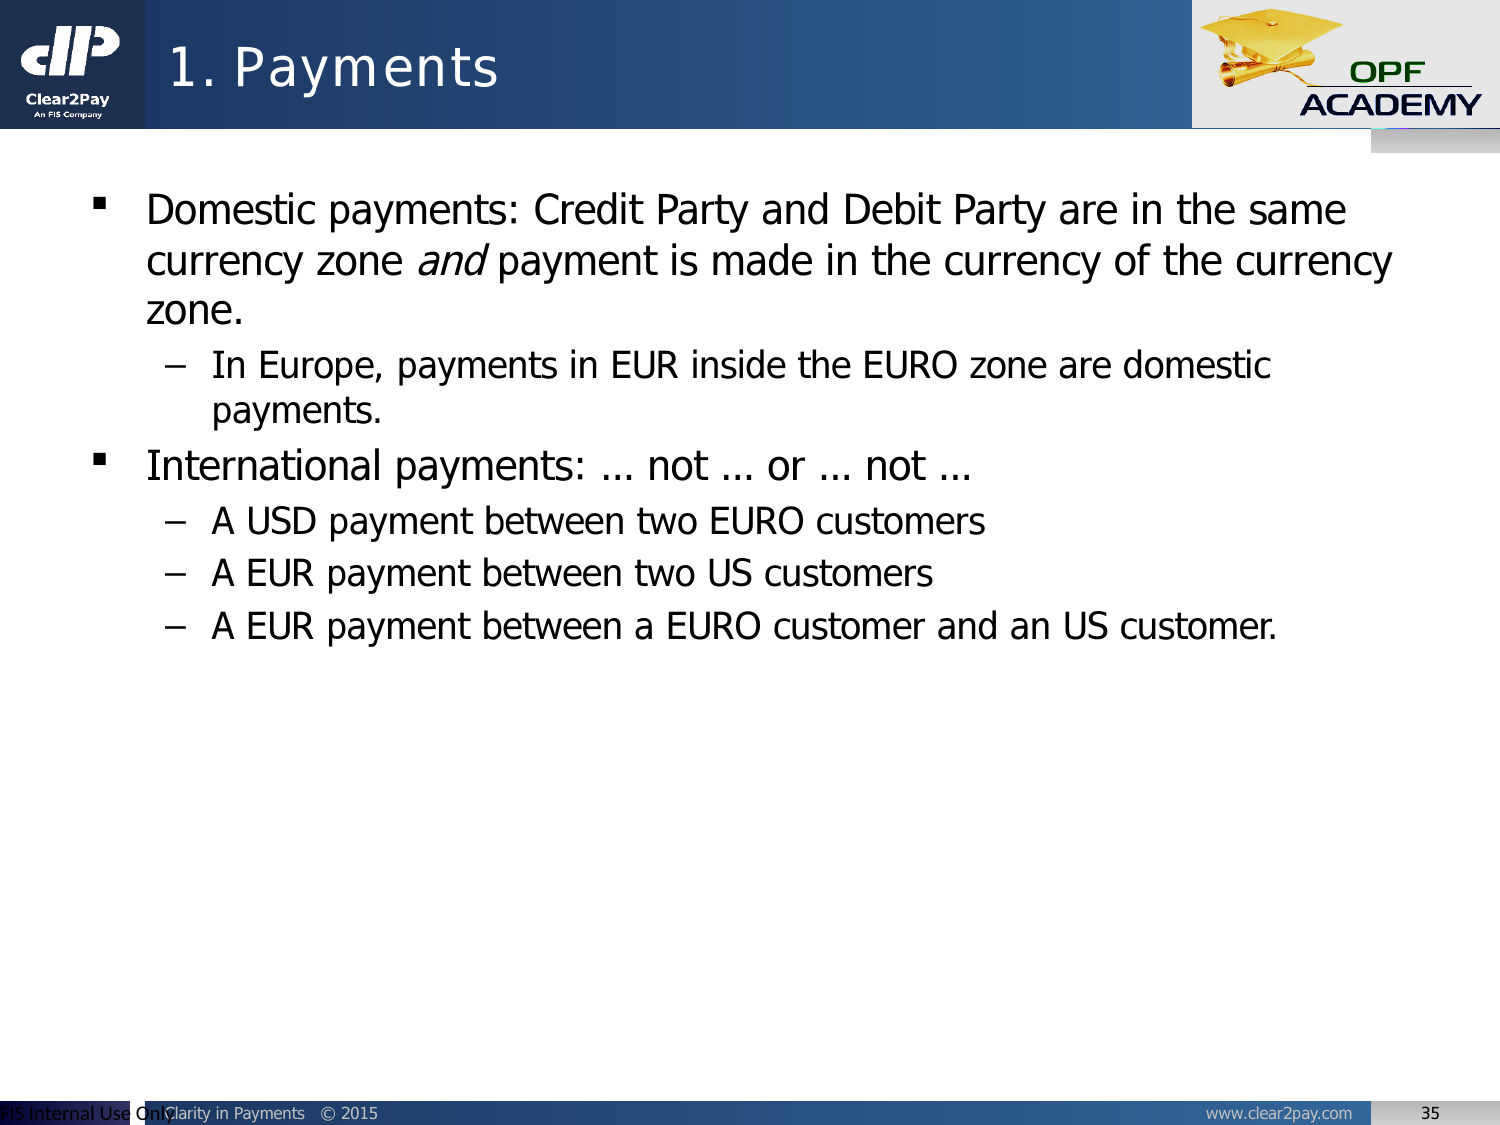

# 1. Payments
Domestic payments: Credit Party and Debit Party are in the same currency zone and payment is made in the currency of the currency zone.
In Europe, payments in EUR inside the EURO zone are domestic payments.
International payments: … not … or … not …
A USD payment between two EURO customers
A EUR payment between two US customers
A EUR payment between a EURO customer and an US customer.